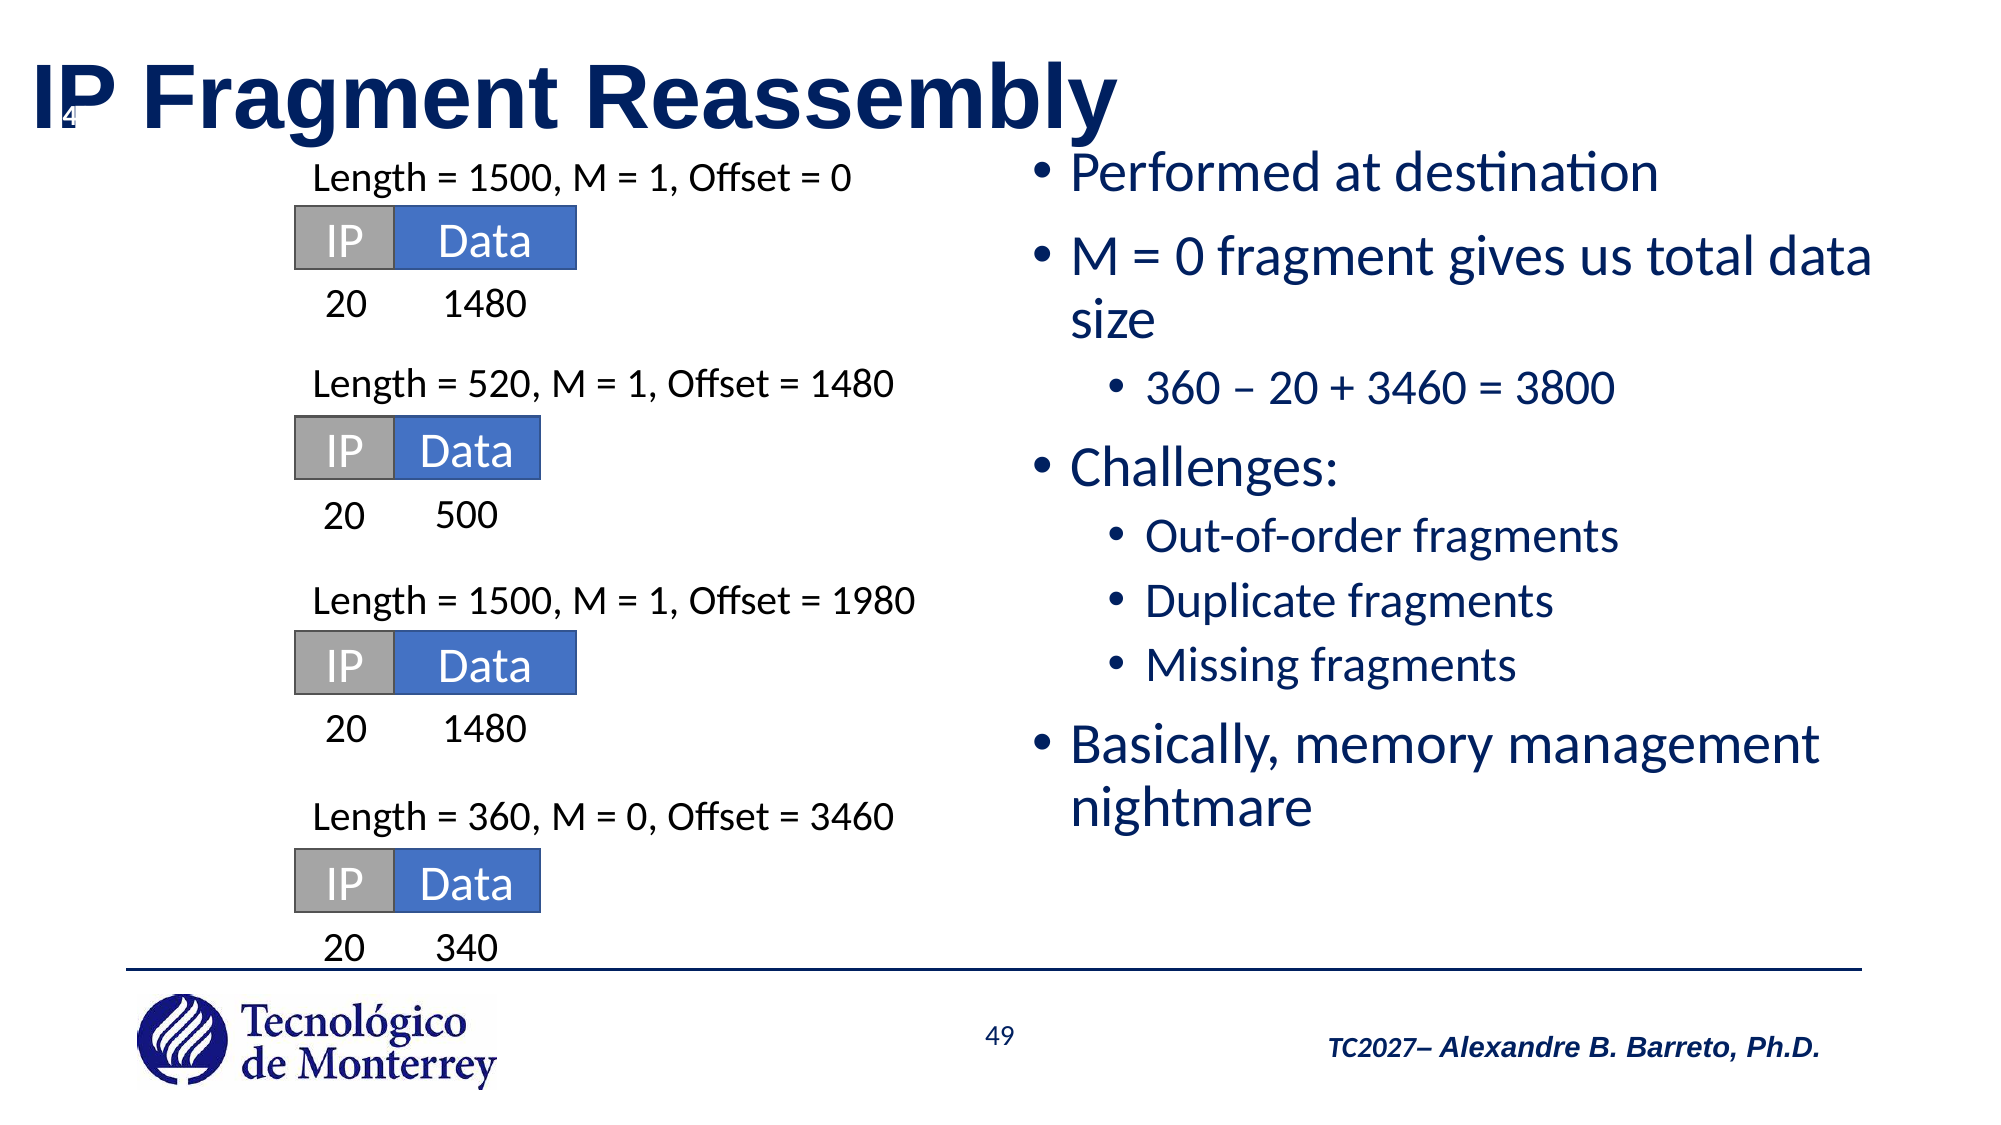

# IP Fragment Reassembly
49
Performed at destination
M = 0 fragment gives us total data size
360 – 20 + 3460 = 3800
Challenges:
Out-of-order fragments
Duplicate fragments
Missing fragments
Basically, memory management nightmare
Length = 1500, M = 1, Offset = 0
IP
Data
20
1480
Length = 520, M = 1, Offset = 1480
IP
Data
500
20
Length = 1500, M = 1, Offset = 1980
IP
Data
20
1480
Length = 360, M = 0, Offset = 3460
IP
Data
340
20